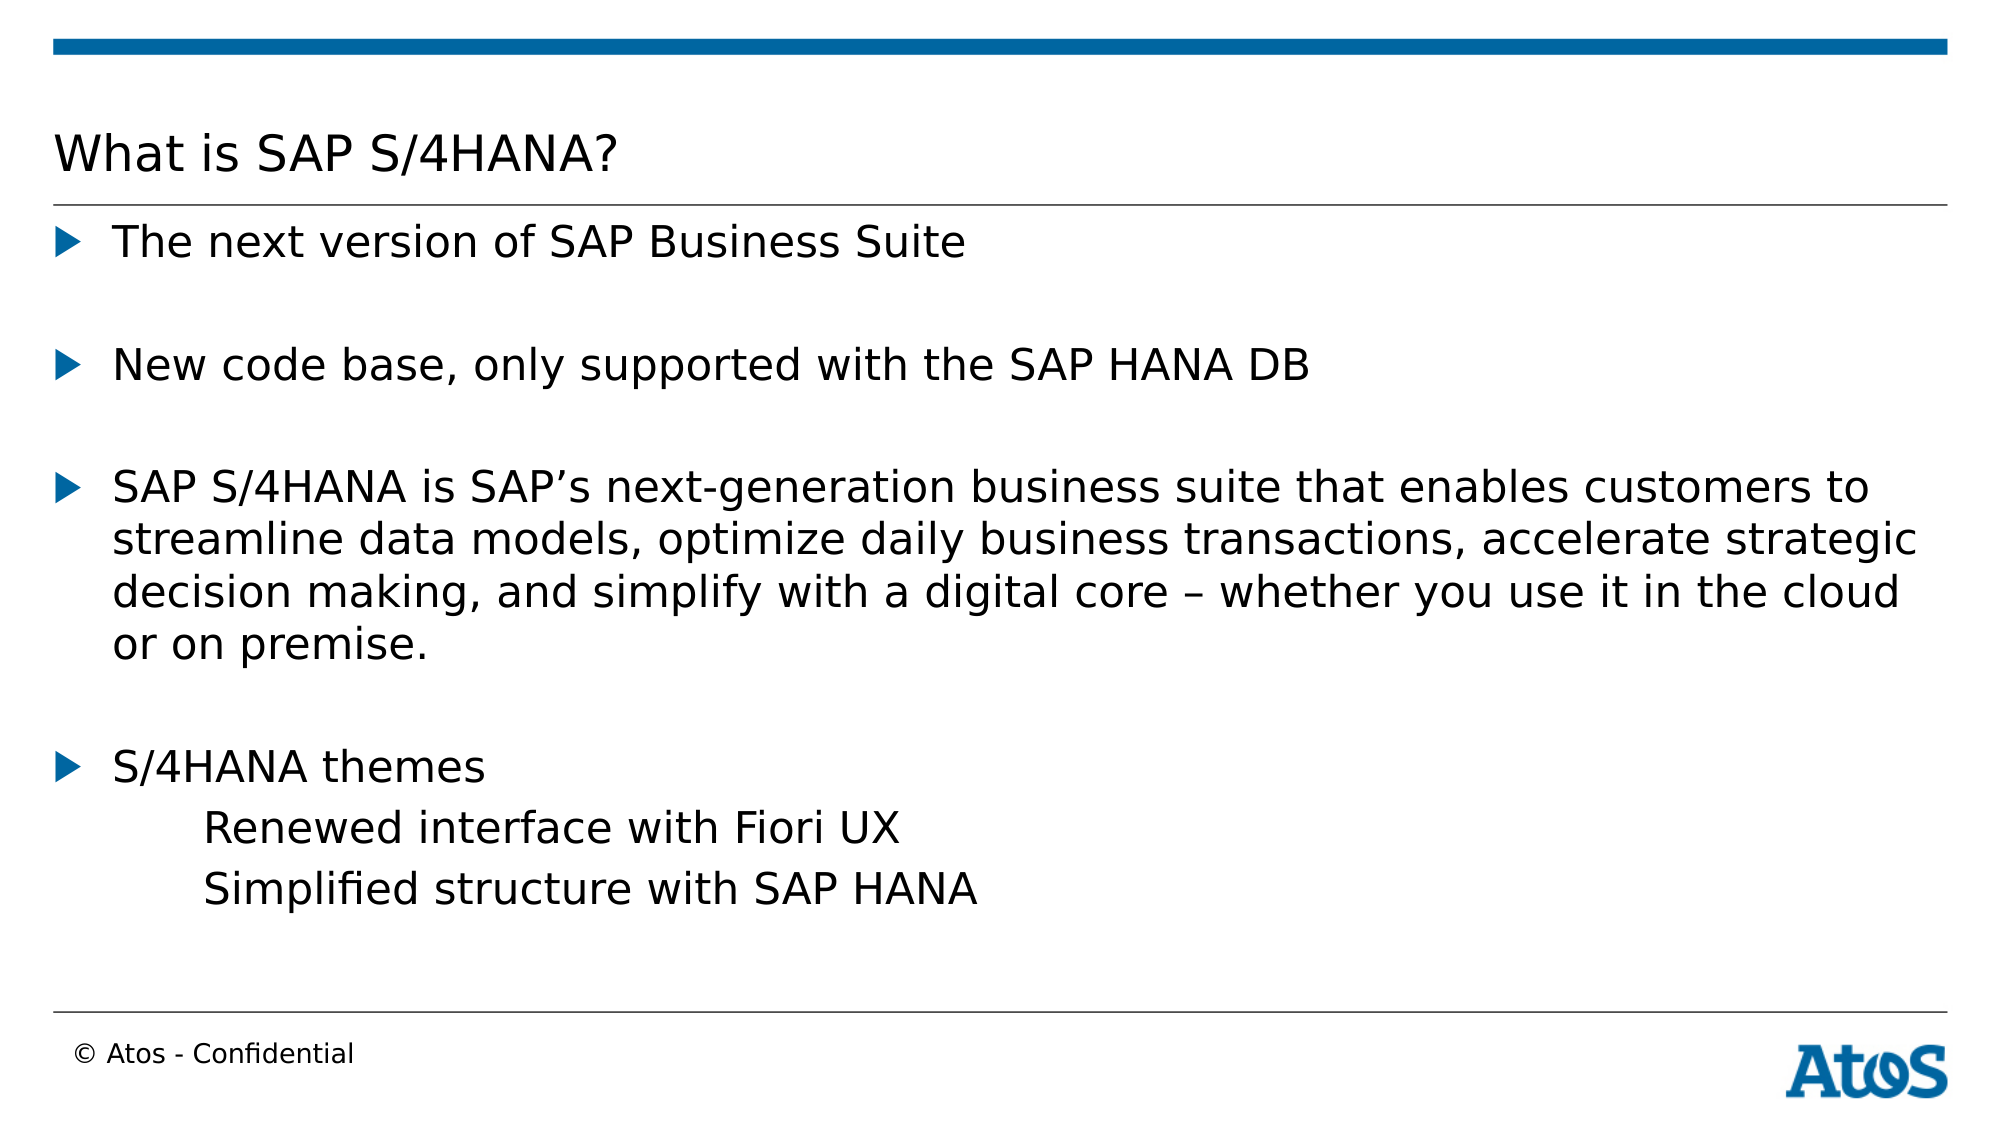

# What is SAP S/4HANA?
The next version of SAP Business Suite

New code base, only supported with the SAP HANA DB

SAP S/4HANA is SAP’s next-generation business suite that enables customers to streamline data models, optimize daily business transactions, accelerate strategic decision making, and simplify with a digital core – whether you use it in the cloud or on premise.

S/4HANA themes
	Renewed interface with Fiori UX
	Simplified structure with SAP HANA